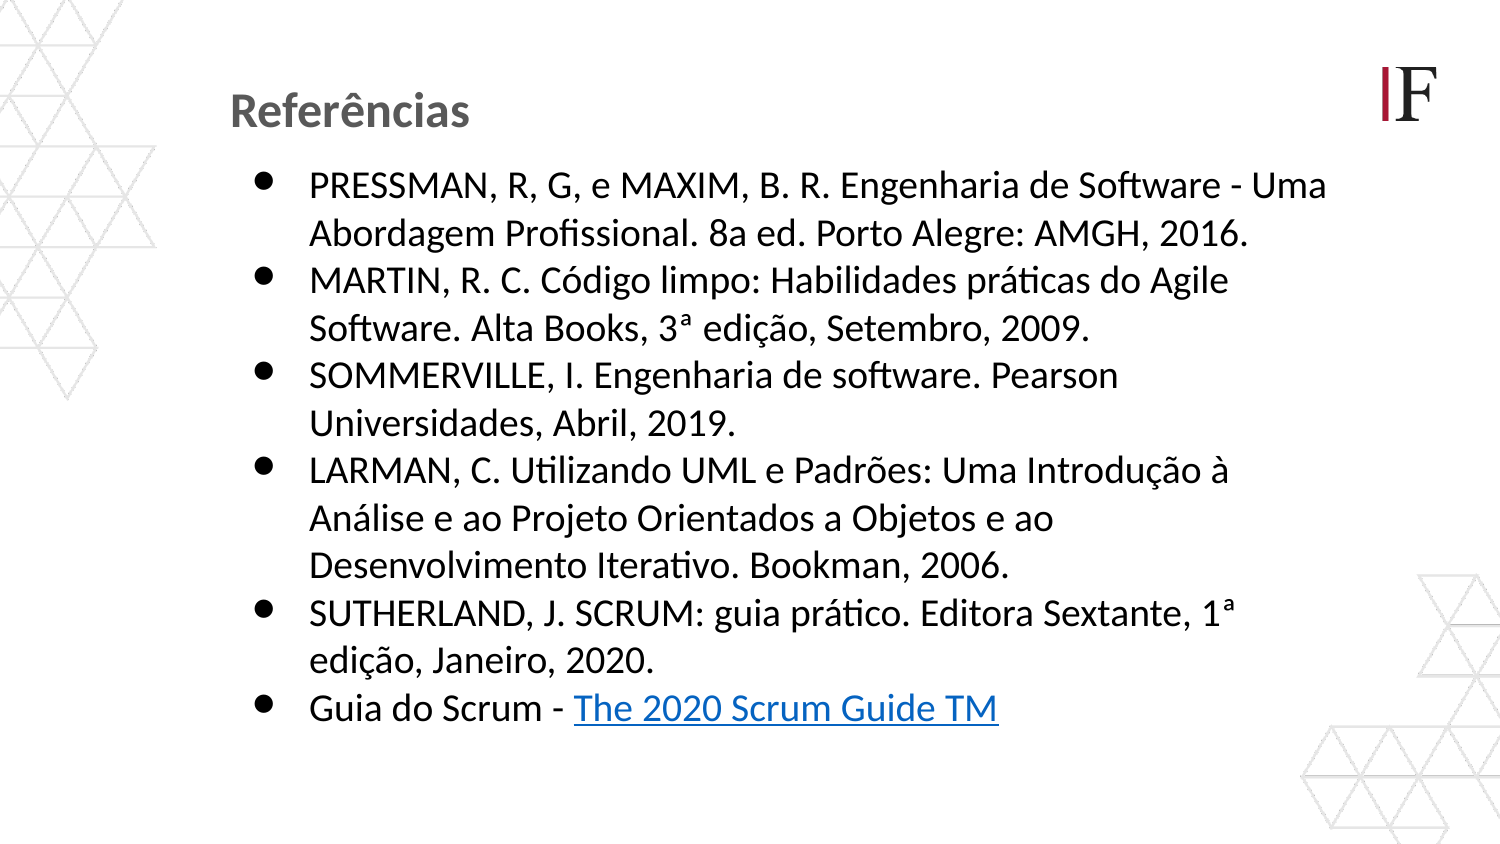

Referências
PRESSMAN, R, G, e MAXIM, B. R. Engenharia de Software - Uma Abordagem Profissional. 8a ed. Porto Alegre: AMGH, 2016.
MARTIN, R. C. Código limpo: Habilidades práticas do Agile Software. Alta Books, 3ª edição, Setembro, 2009.
SOMMERVILLE, I. Engenharia de software. Pearson Universidades, Abril, 2019.
LARMAN, C. Utilizando UML e Padrões: Uma Introdução à Análise e ao Projeto Orientados a Objetos e ao Desenvolvimento Iterativo. Bookman, 2006.
SUTHERLAND, J. SCRUM: guia prático. Editora Sextante, 1ª edição, Janeiro, 2020.
Guia do Scrum - The 2020 Scrum Guide TM